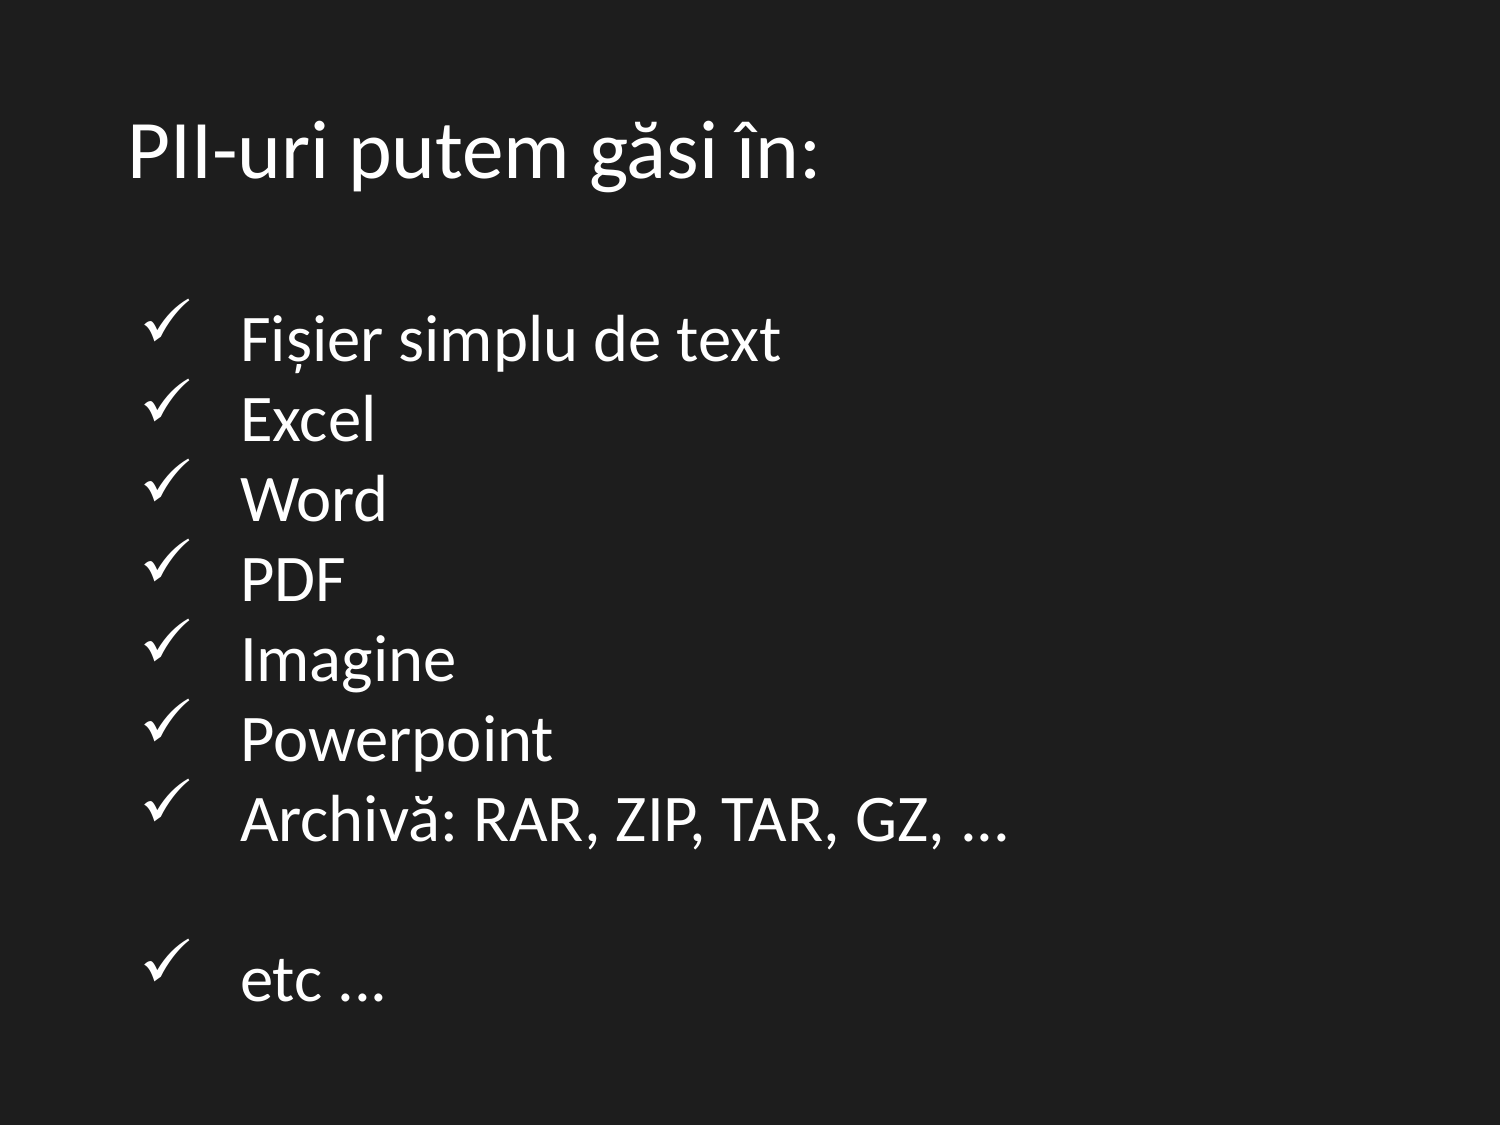

PII-uri putem găsi în:
   Fișier simplu de text
   Excel
   Word
   PDF
   Imagine
   Powerpoint
   Archivă: RAR, ZIP, TAR, GZ, ...

   etc ...